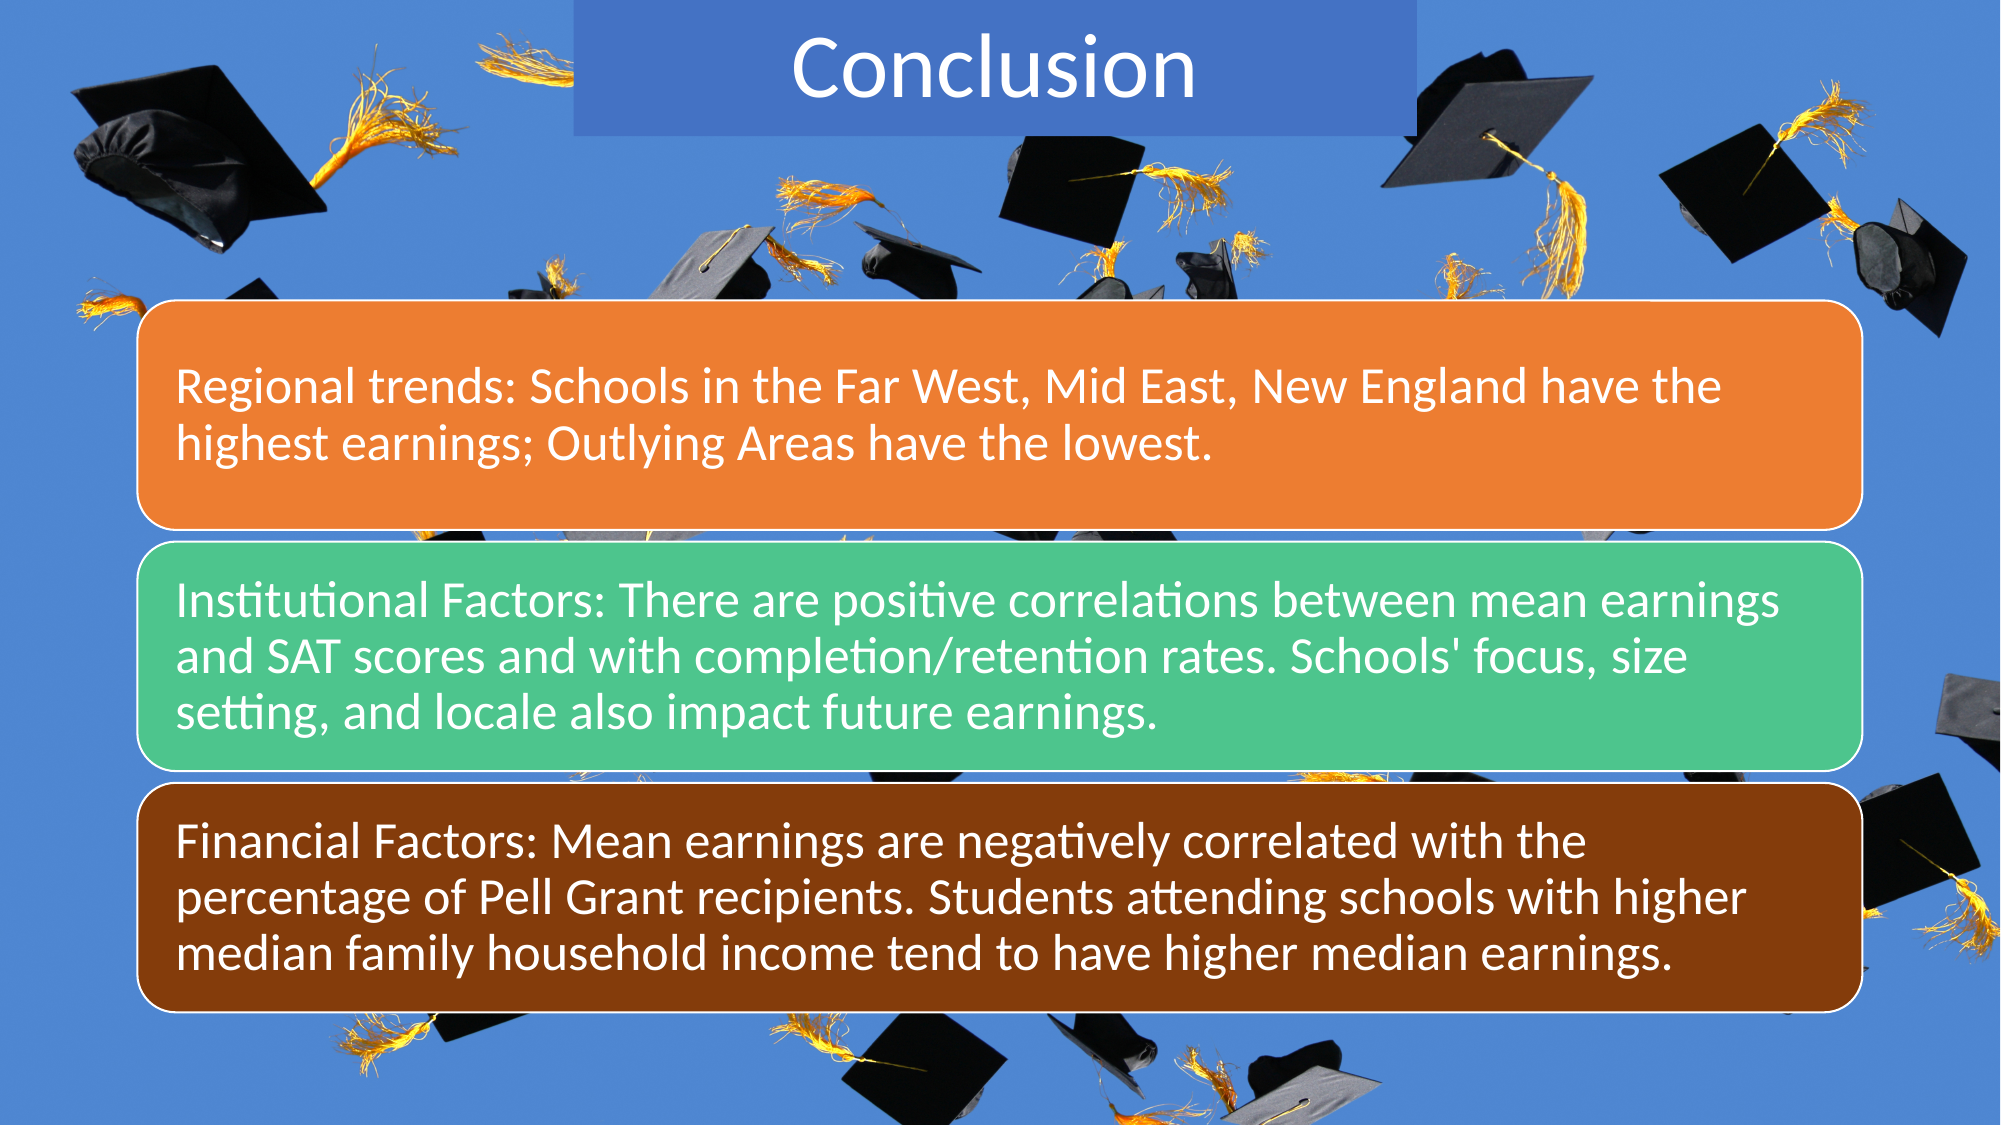

# Conclusion
Regional trends: Schools in the Far West, Mid East, New England have the highest earnings; Outlying Areas have the lowest.
Institutional Factors: There are positive correlations between mean earnings and SAT scores and with completion/retention rates. Schools' focus, size setting, and locale also impact future earnings.
Financial Factors: Mean earnings are negatively correlated with the percentage of Pell Grant recipients. Students attending schools with higher median family household income tend to have higher median earnings.